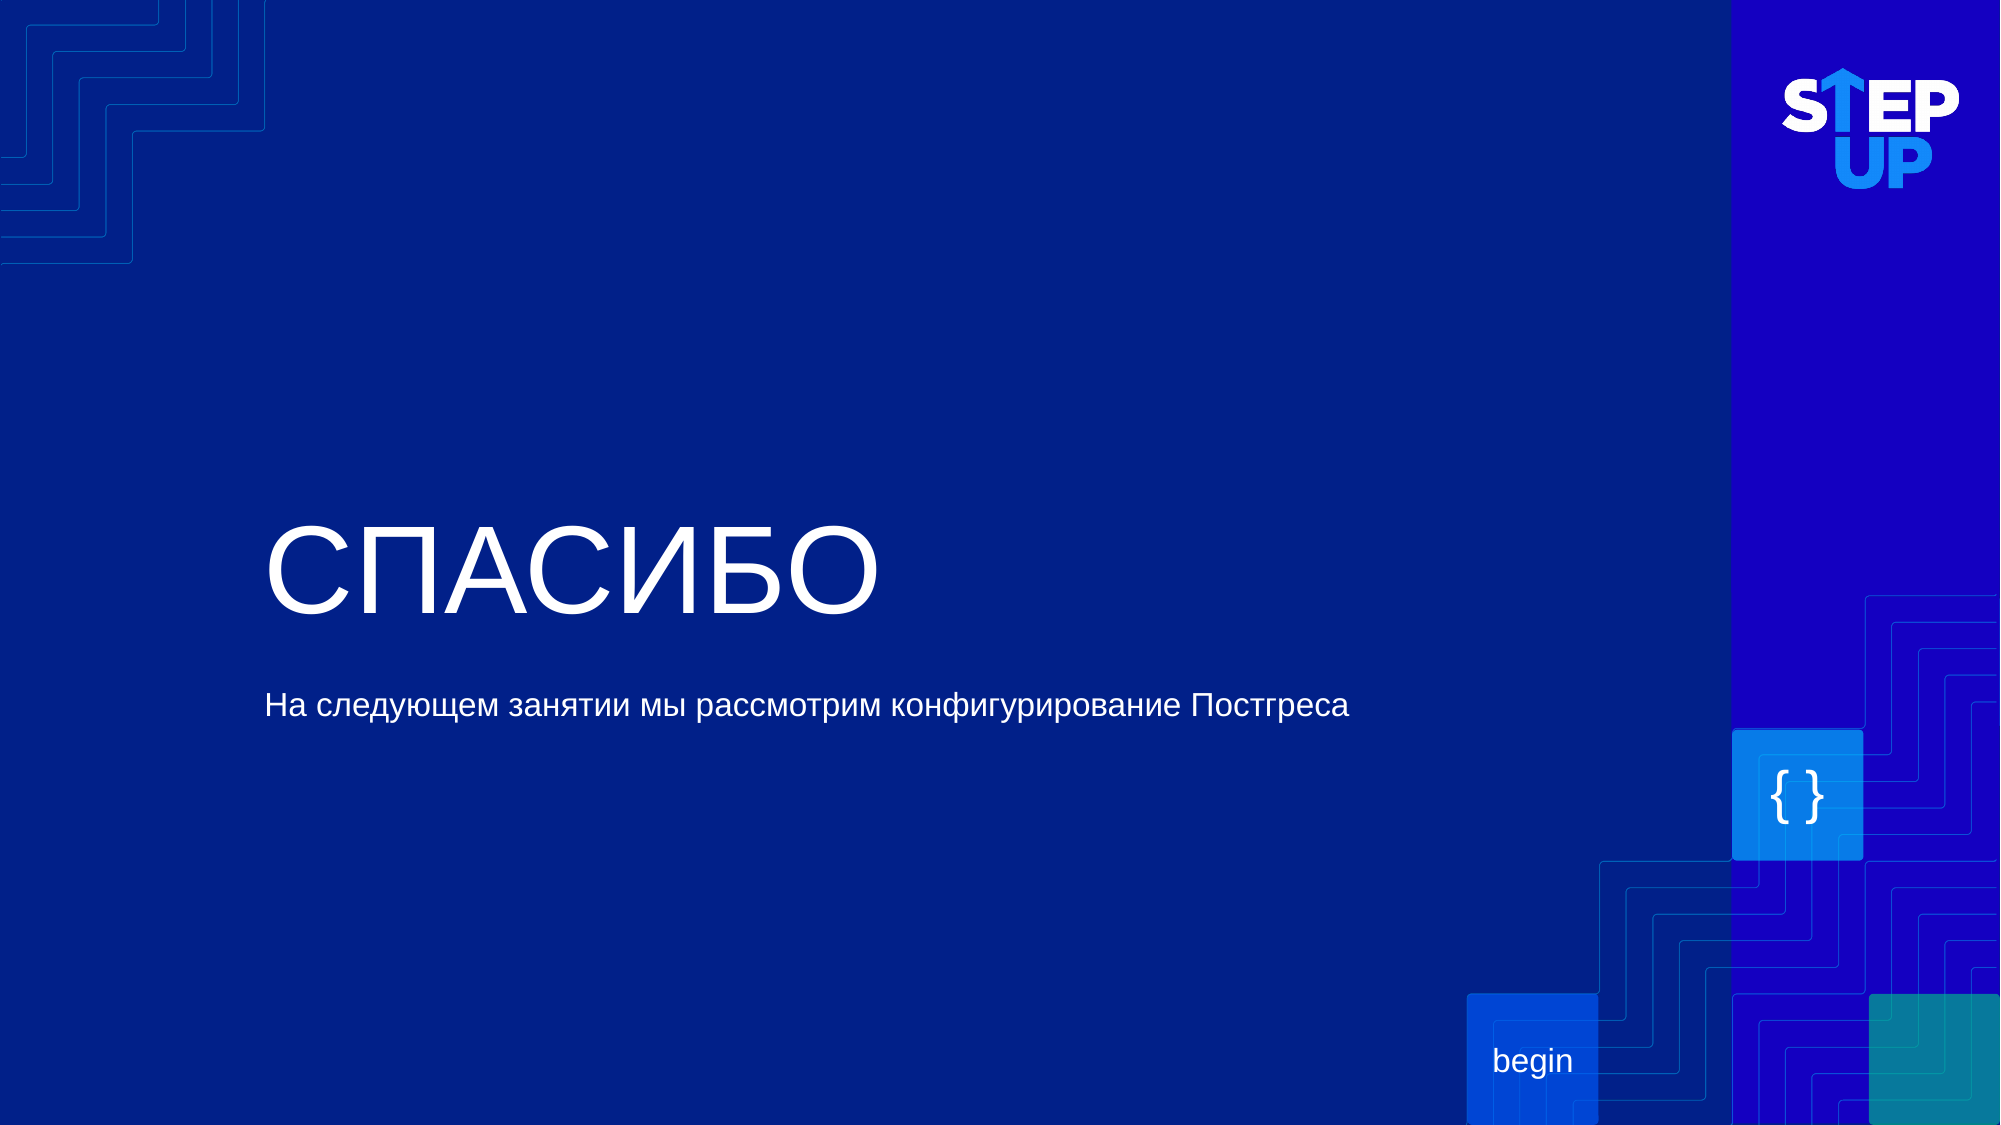

# СПАСИБО
На следующем занятии мы рассмотрим конфигурирование Постгреса